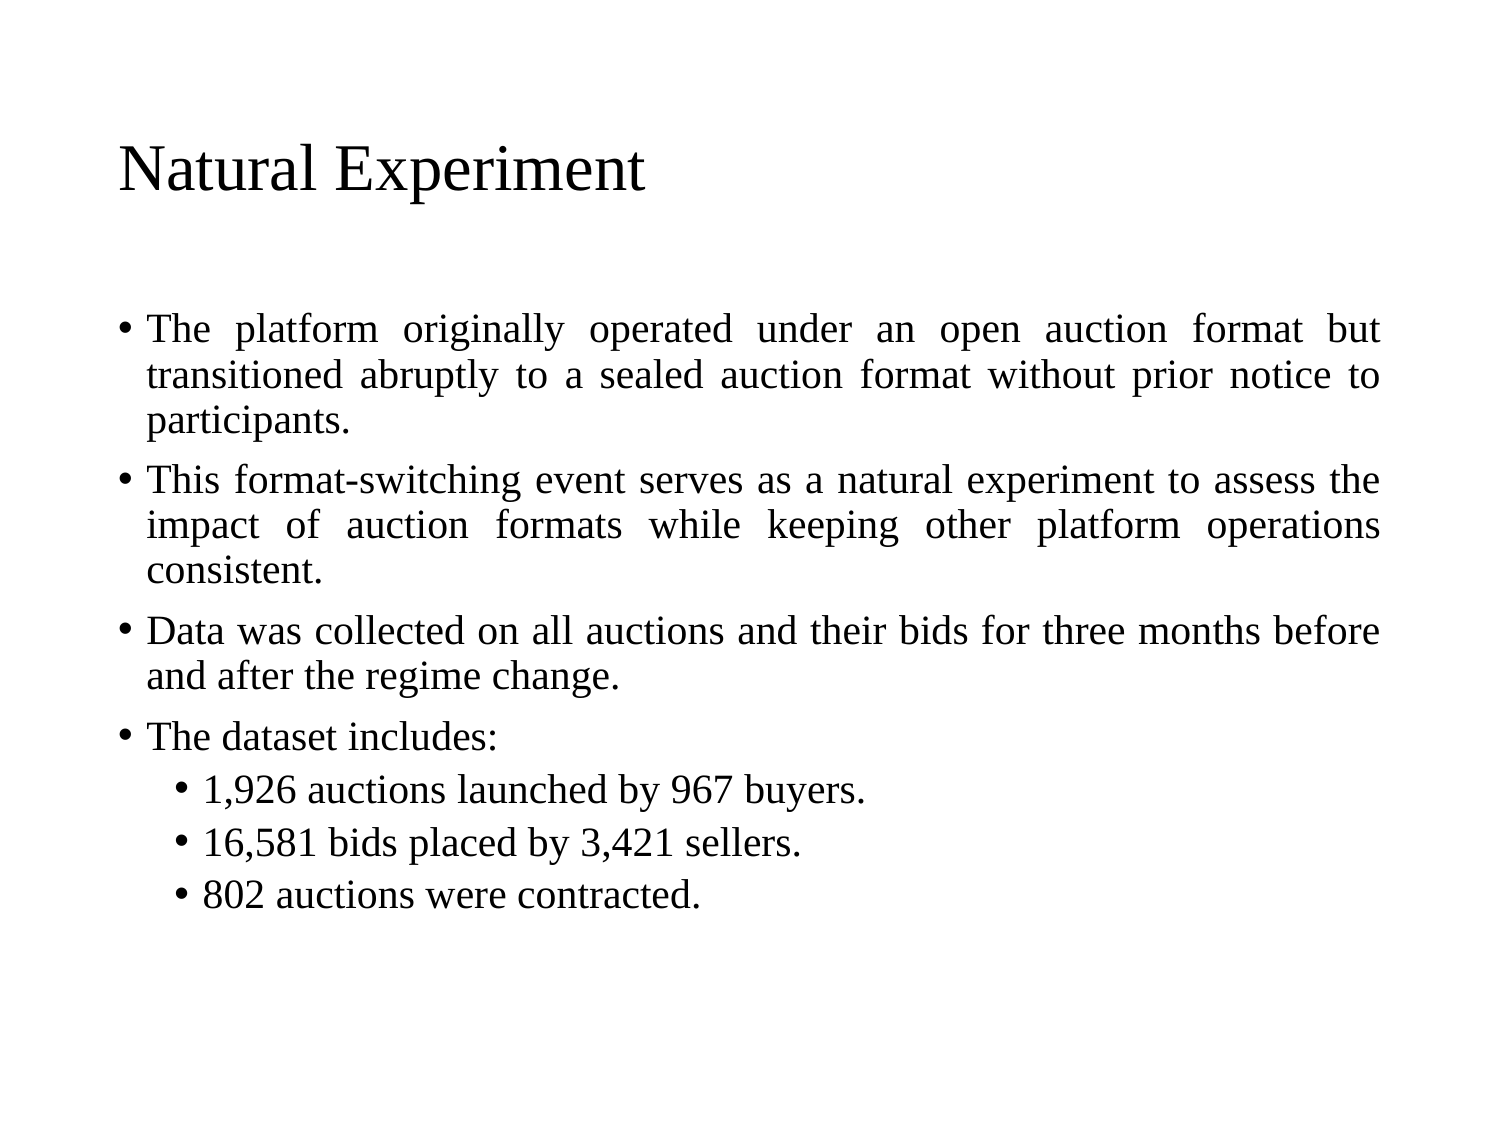

# Natural Experiment
The platform originally operated under an open auction format but transitioned abruptly to a sealed auction format without prior notice to participants.
This format-switching event serves as a natural experiment to assess the impact of auction formats while keeping other platform operations consistent.
Data was collected on all auctions and their bids for three months before and after the regime change.
The dataset includes:
1,926 auctions launched by 967 buyers.
16,581 bids placed by 3,421 sellers.
802 auctions were contracted.